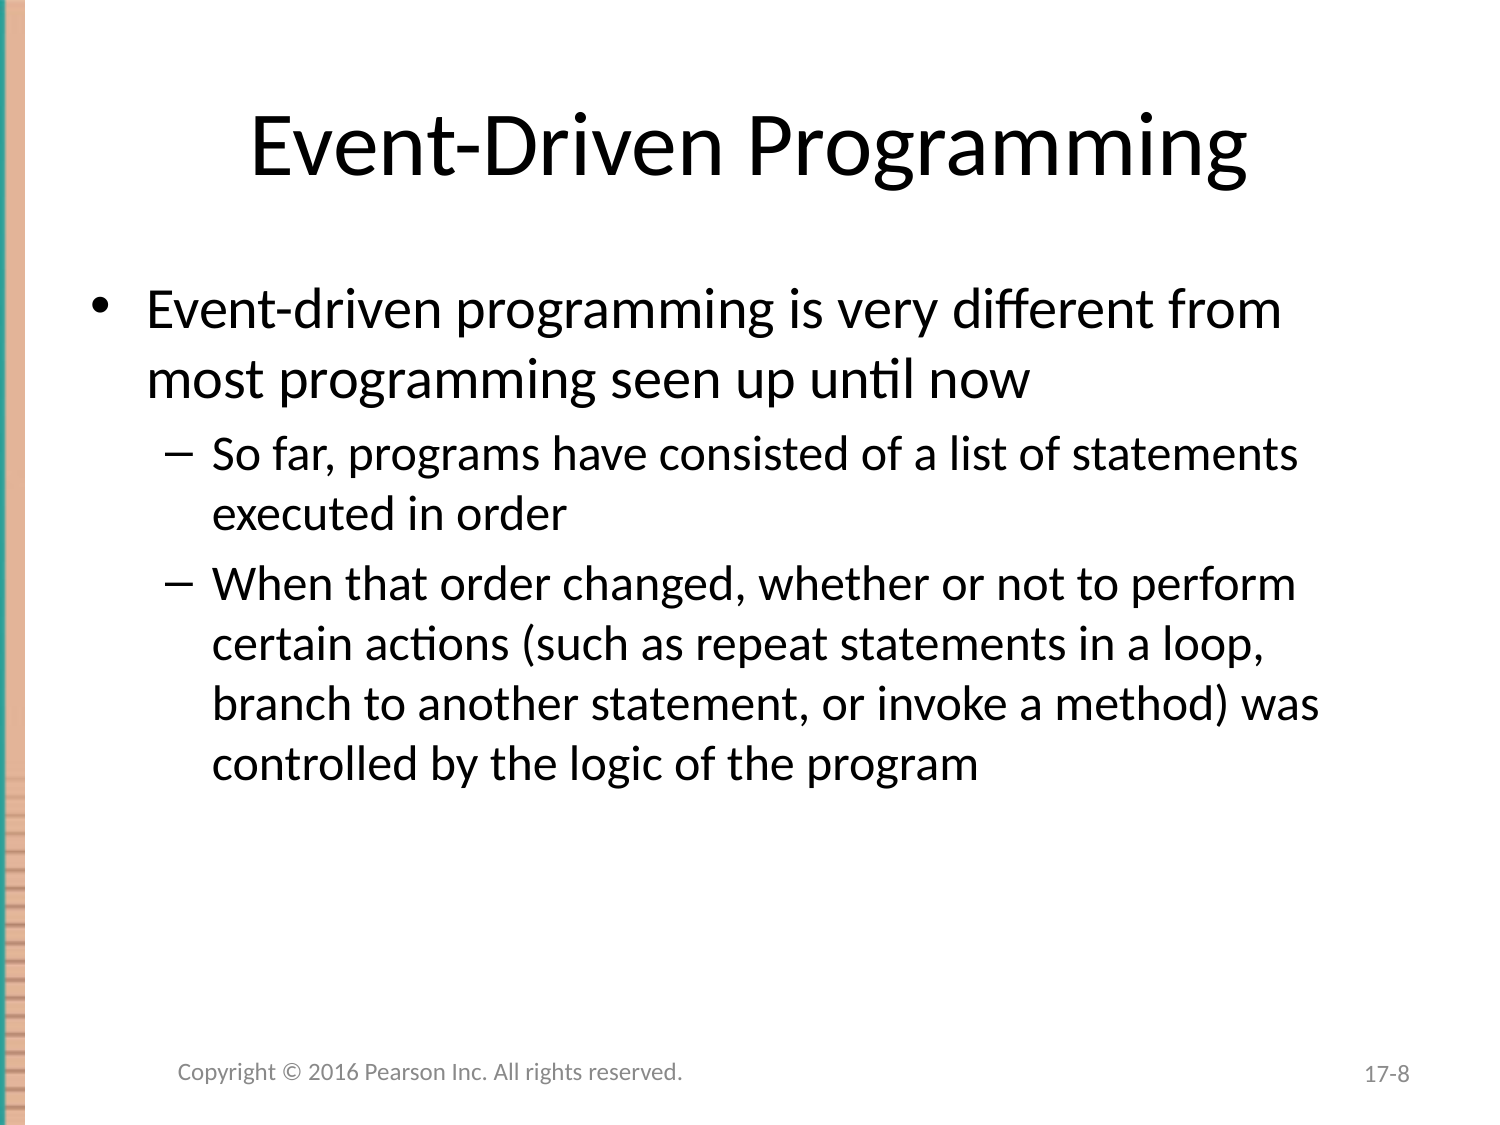

# Event-Driven Programming
Event-driven programming is very different from most programming seen up until now
So far, programs have consisted of a list of statements executed in order
When that order changed, whether or not to perform certain actions (such as repeat statements in a loop, branch to another statement, or invoke a method) was controlled by the logic of the program
Copyright © 2016 Pearson Inc. All rights reserved.
17-8